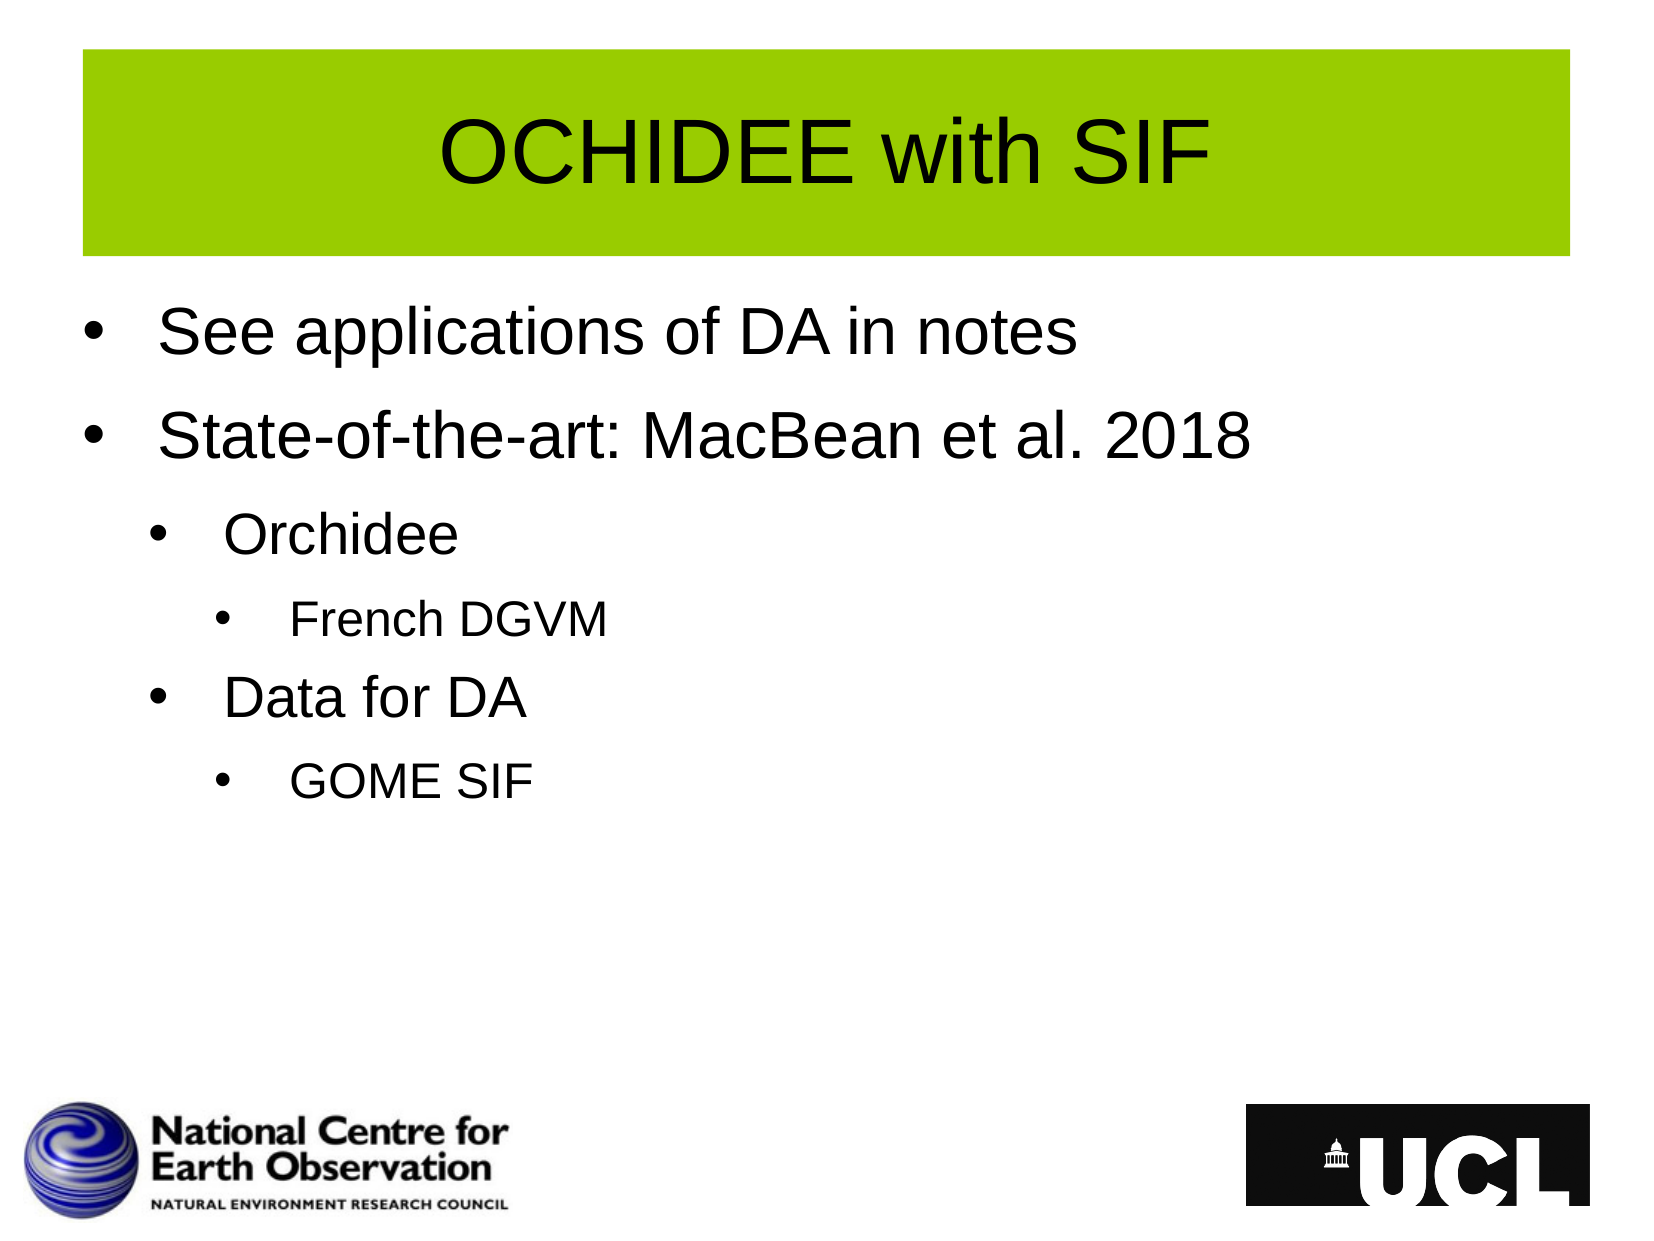

# OCHIDEE with SIF
See applications of DA in notes
State-of-the-art: MacBean et al. 2018
Orchidee
French DGVM
Data for DA
GOME SIF